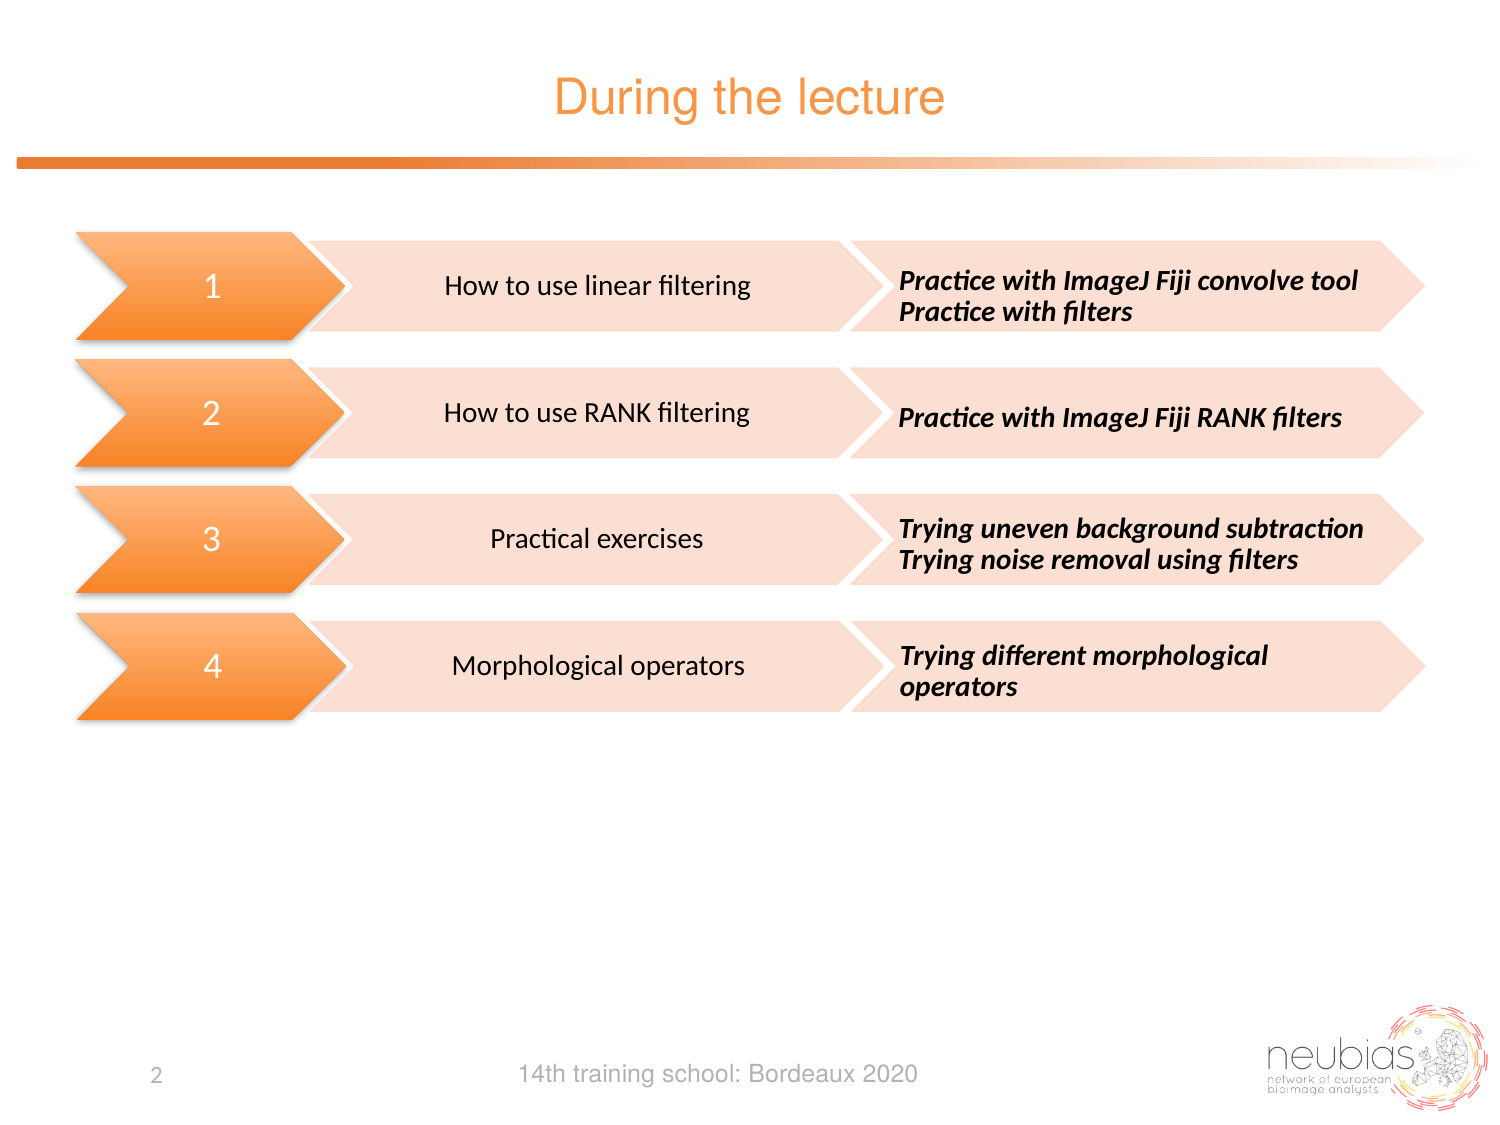

# During the lecture

1

How to use linear filtering

Practice with ImageJ Fiji convolve tool
Practice with filters

2

How to use RANK filtering

Practice with ImageJ Fiji RANK filters

3

Practical exercises

Trying uneven background subtraction
Trying noise removal using filters

4

Morphological operators

Trying different morphological operators

14th training school: Bordeaux 2020
2